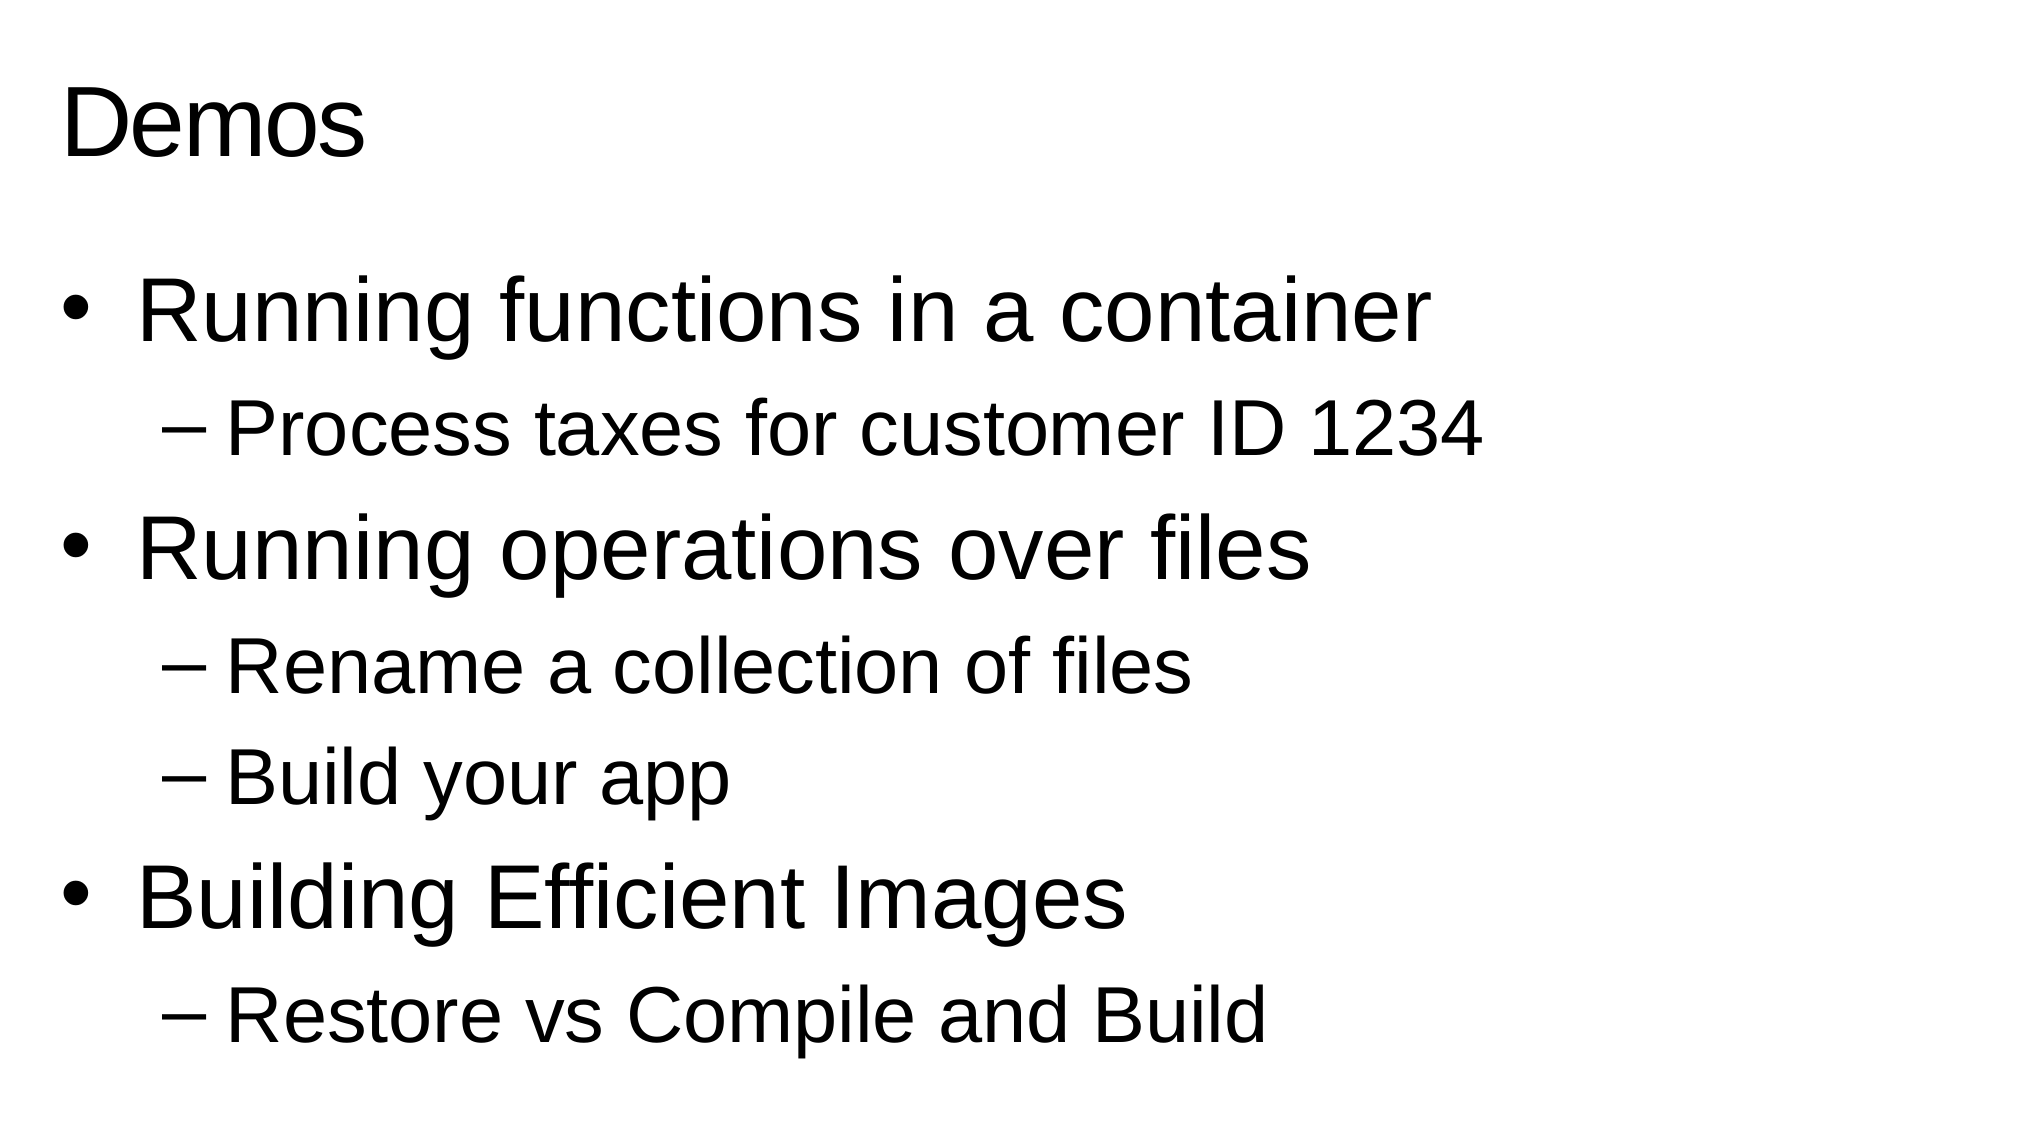

# Demos
Running functions in a container
Process taxes for customer ID 1234
Running operations over files
Rename a collection of files
Build your app
Building Efficient Images
Restore vs Compile and Build